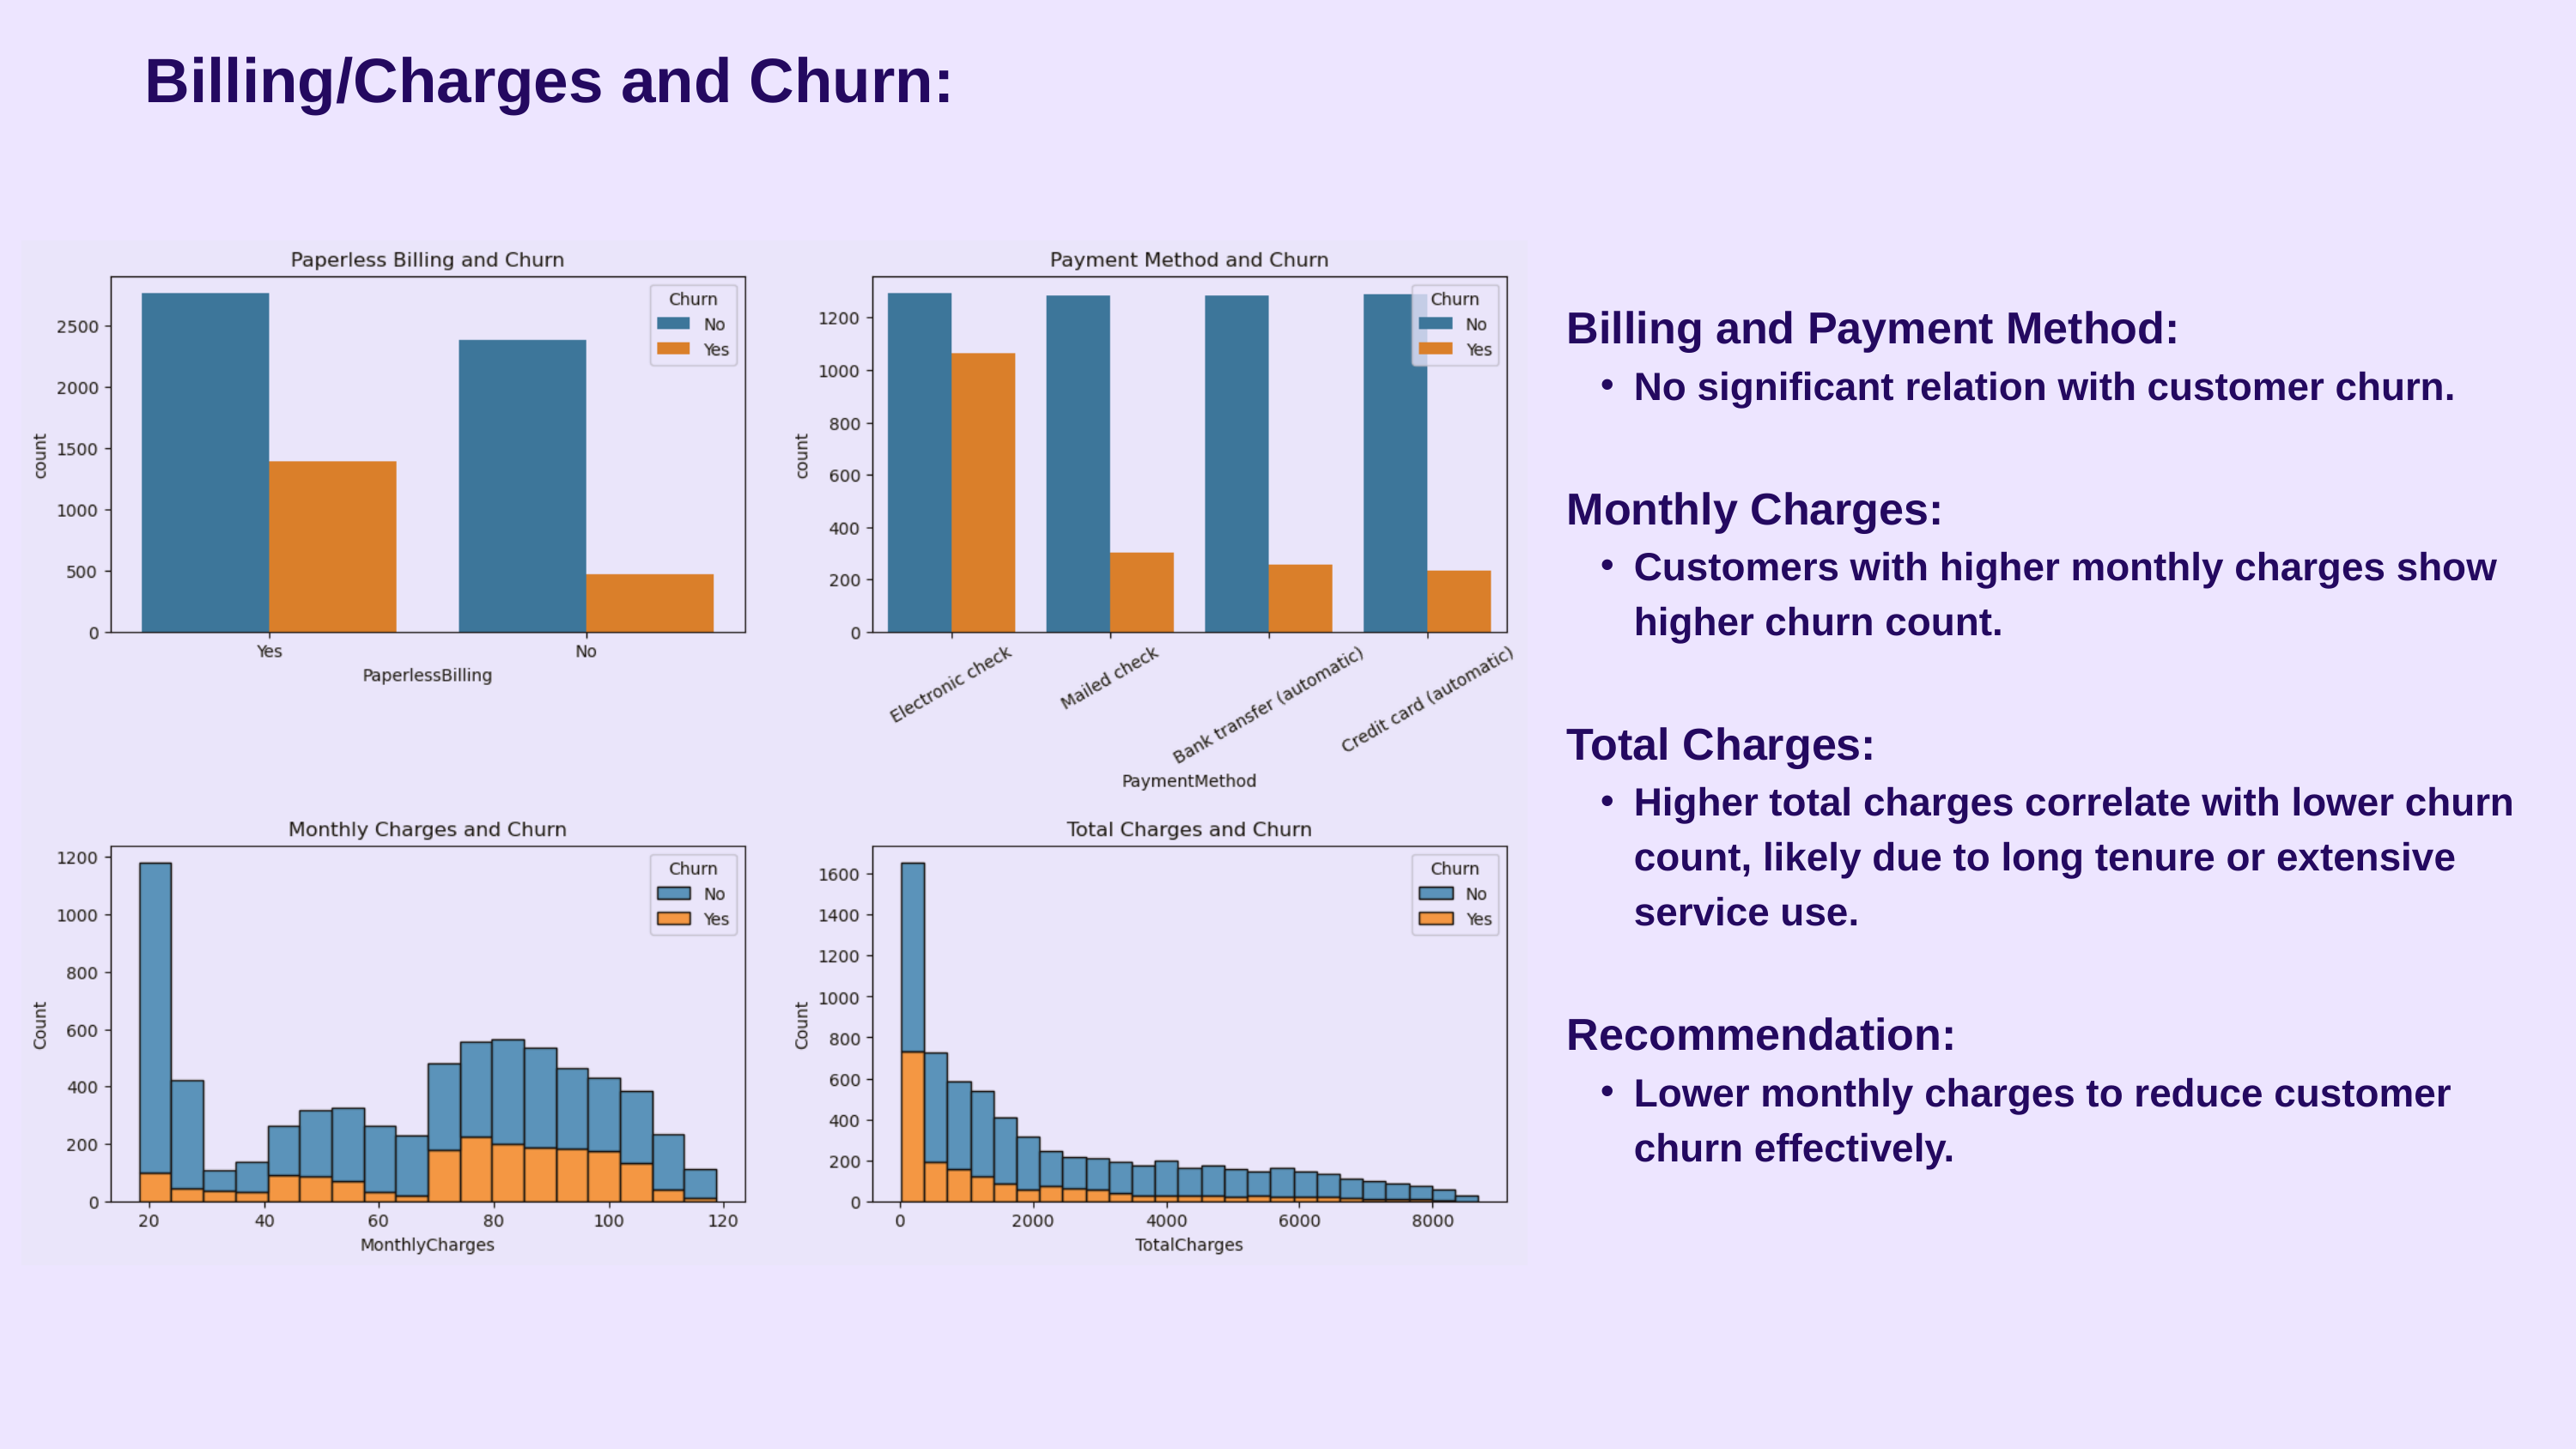

Billing/Charges and Churn:

Billing and Payment Method:
No significant relation with customer churn.

Monthly Charges:
Customers with higher monthly charges show higher churn count.

Total Charges:
Higher total charges correlate with lower churn count, likely due to long tenure or extensive service use.

Recommendation:
Lower monthly charges to reduce customer churn effectively.